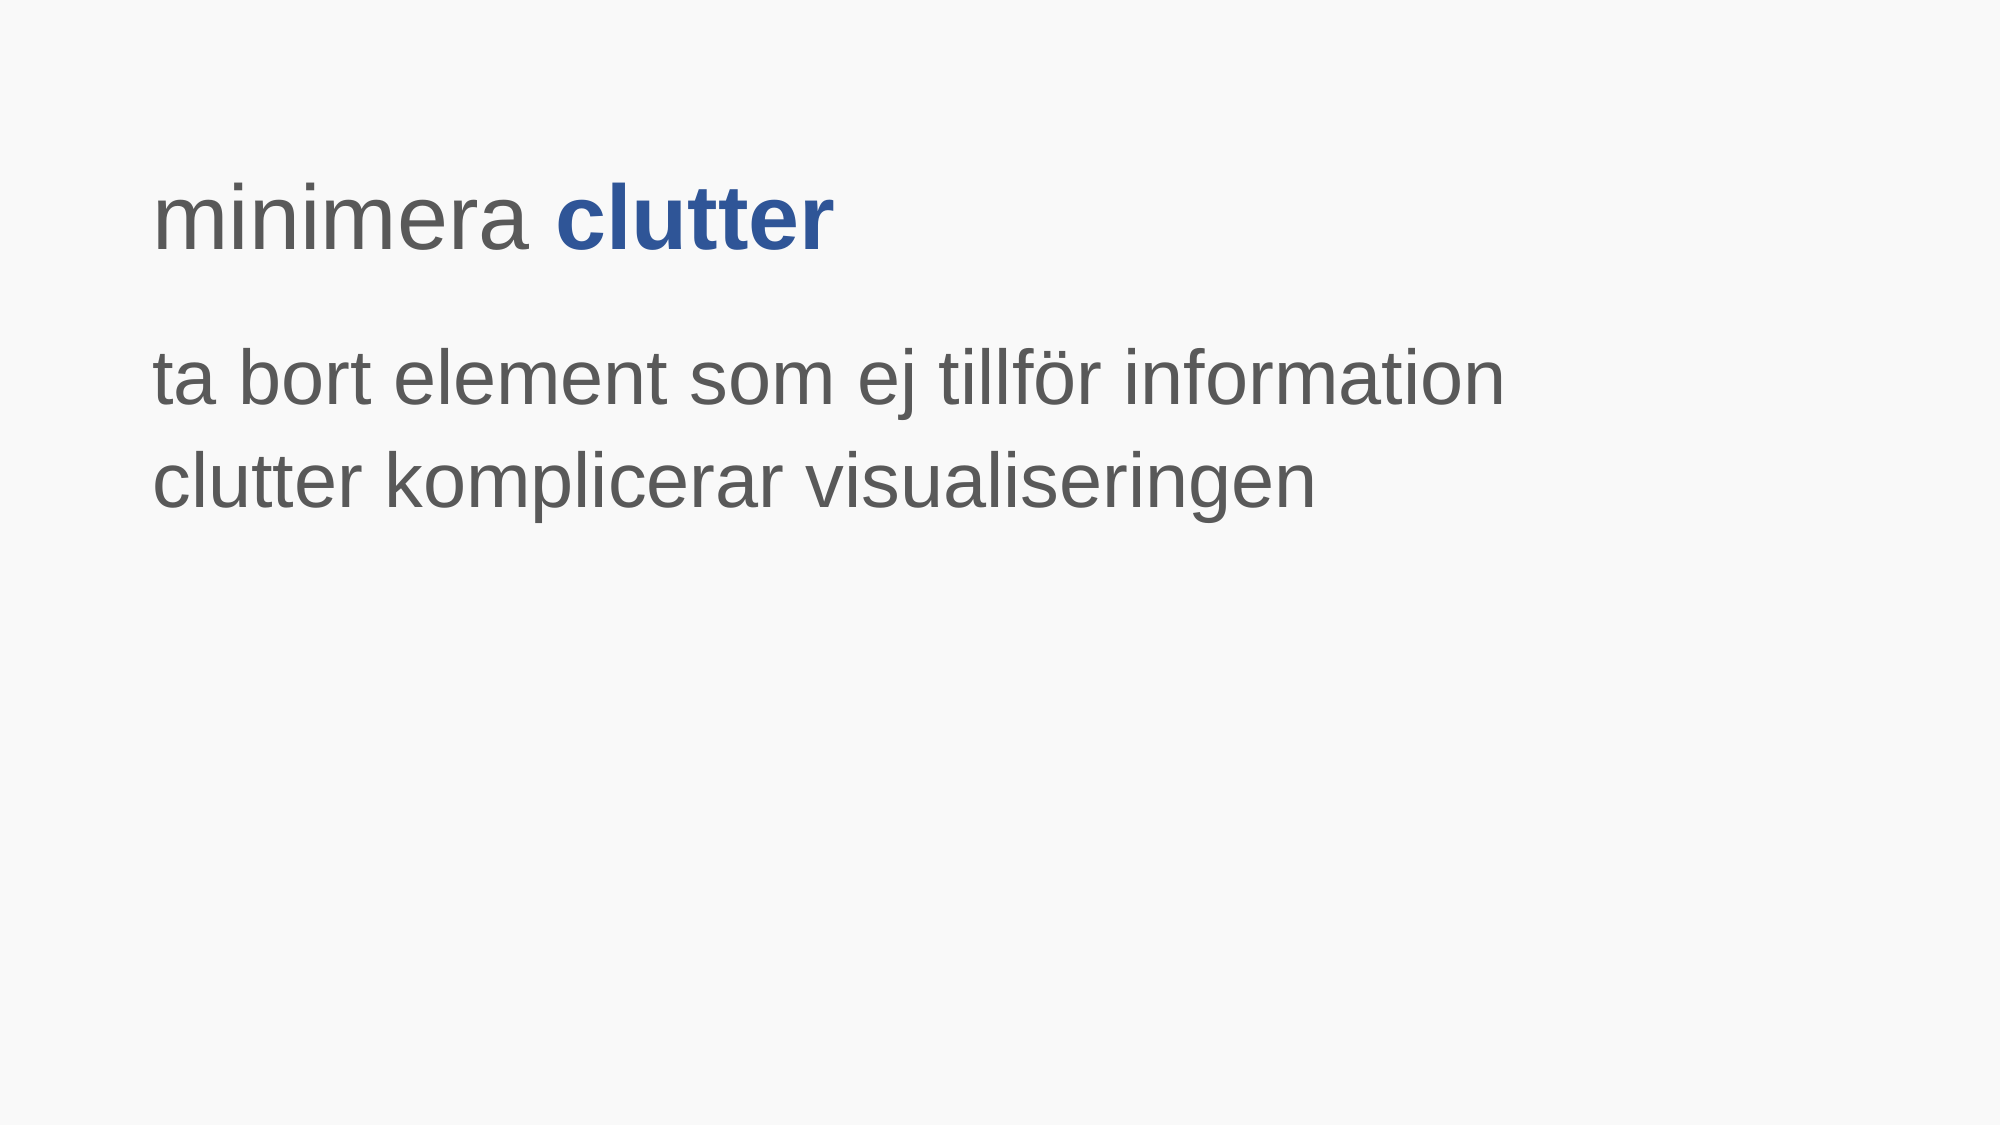

minimera clutter
ta bort element som ej tillför information
clutter komplicerar visualiseringen